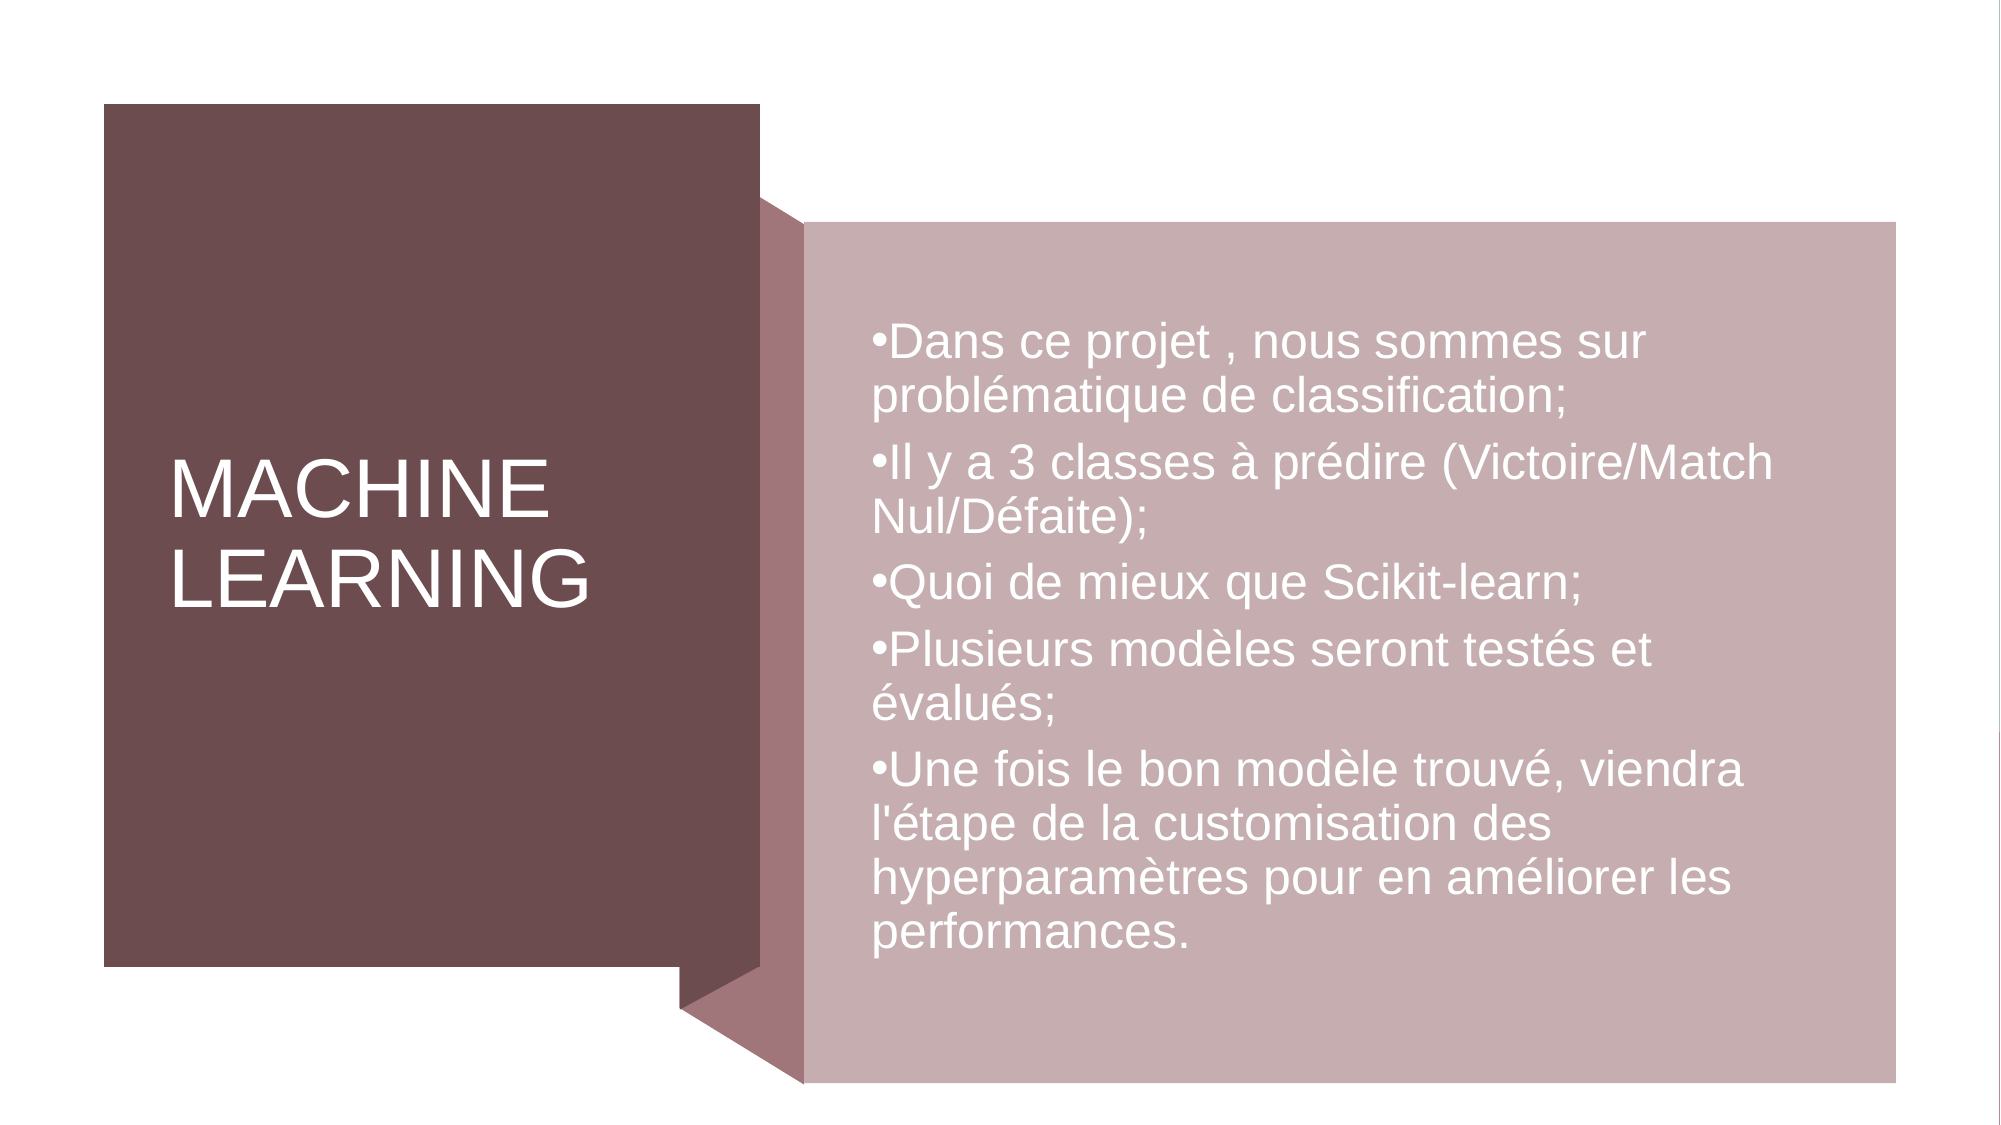

# MACHINE LEARNING

Dans ce projet , nous sommes sur problématique de classification;
Il y a 3 classes à prédire (Victoire/Match Nul/Défaite);
Quoi de mieux que Scikit-learn;
Plusieurs modèles seront testés et évalués;
Une fois le bon modèle trouvé, viendra l'étape de la customisation des hyperparamètres pour en améliorer les performances.